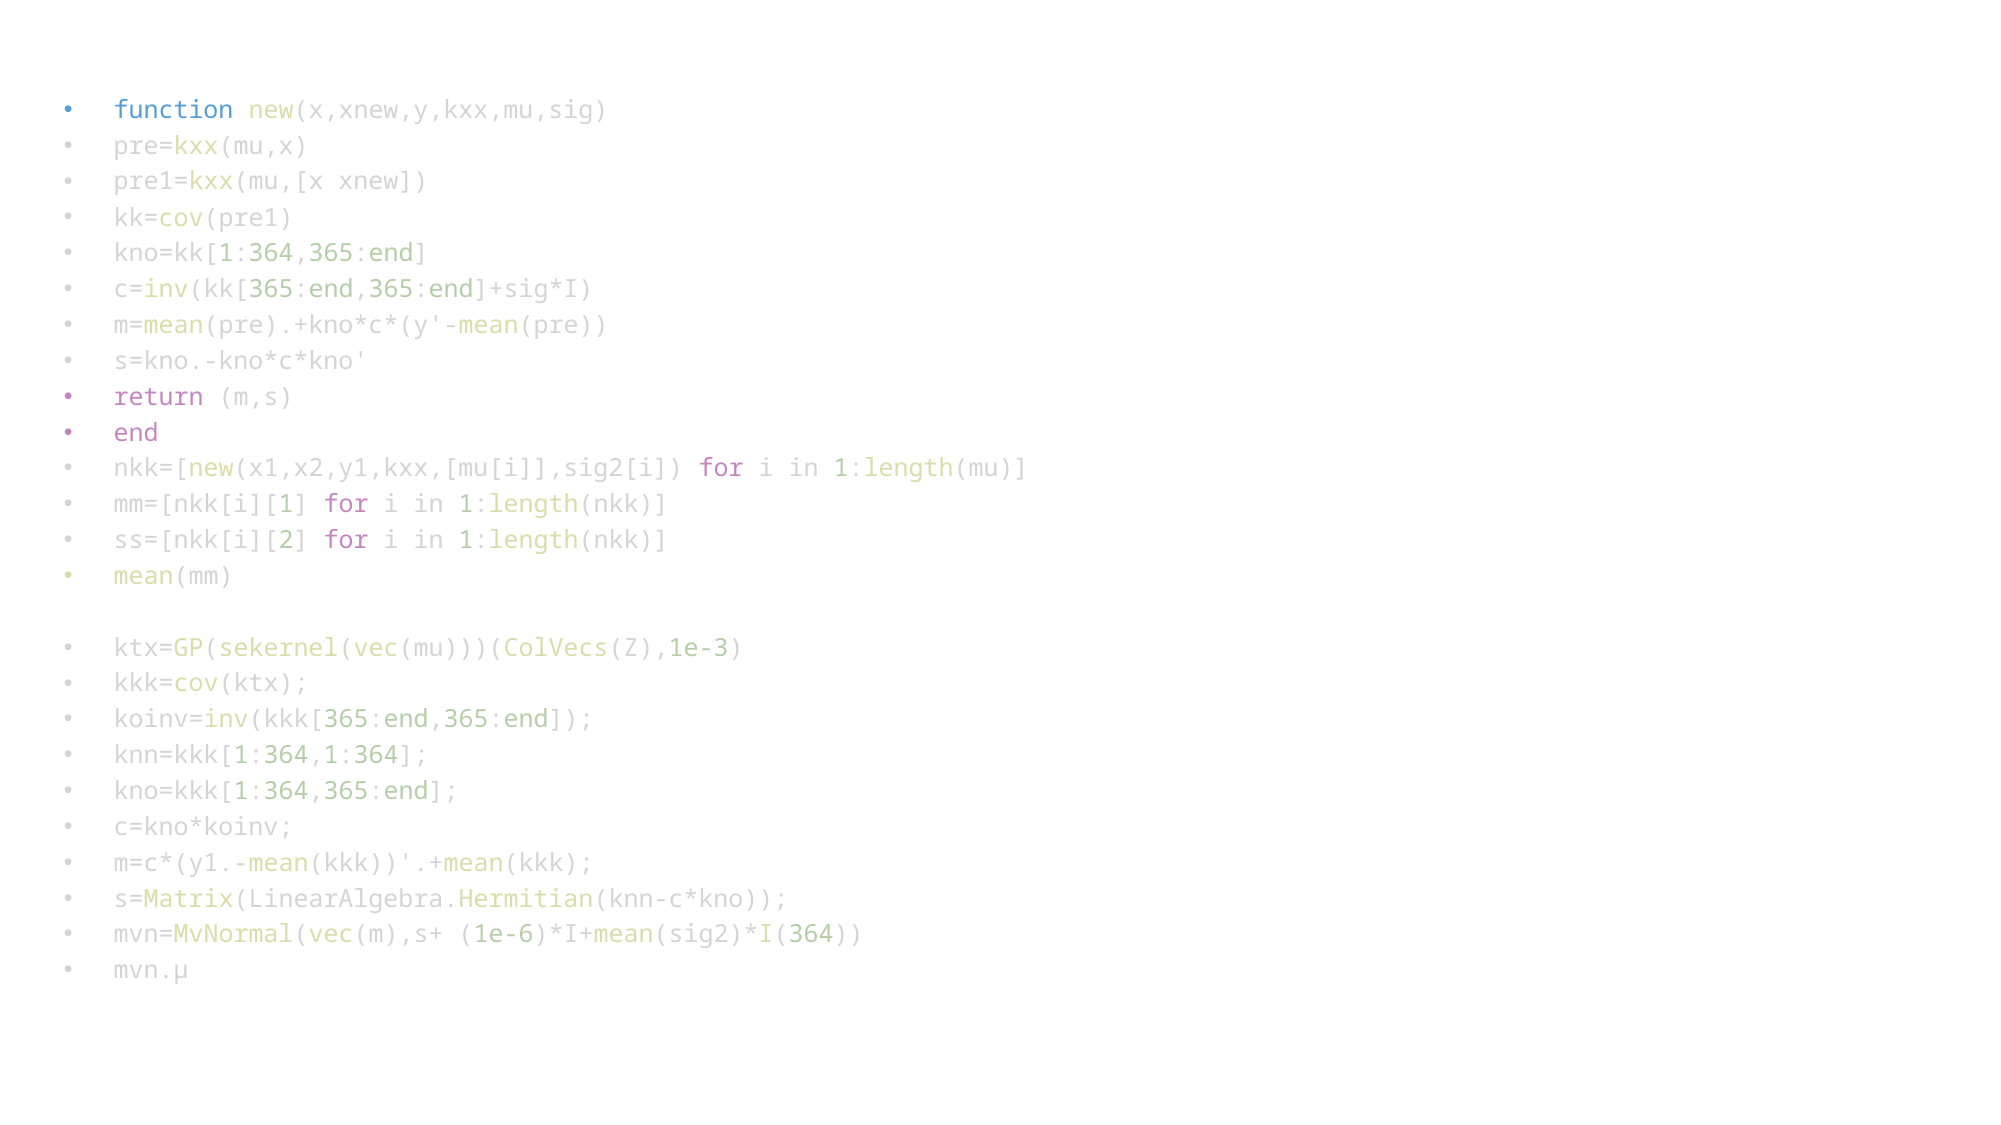

function new(x,xnew,y,kxx,mu,sig)
pre=kxx(mu,x)
pre1=kxx(mu,[x xnew])
kk=cov(pre1)
kno=kk[1:364,365:end]
c=inv(kk[365:end,365:end]+sig*I)
m=mean(pre).+kno*c*(y'-mean(pre))
s=kno.-kno*c*kno'
return (m,s)
end
nkk=[new(x1,x2,y1,kxx,[mu[i]],sig2[i]) for i in 1:length(mu)]
mm=[nkk[i][1] for i in 1:length(nkk)]
ss=[nkk[i][2] for i in 1:length(nkk)]
mean(mm)

ktx=GP(sekernel(vec(mu)))(ColVecs(Z),1e-3)
kkk=cov(ktx);
koinv=inv(kkk[365:end,365:end]);
knn=kkk[1:364,1:364];
kno=kkk[1:364,365:end];
c=kno*koinv;
m=c*(y1.-mean(kkk))'.+mean(kkk);
s=Matrix(LinearAlgebra.Hermitian(knn-c*kno));
mvn=MvNormal(vec(m),s+ (1e-6)*I+mean(sig2)*I(364))
mvn.μ